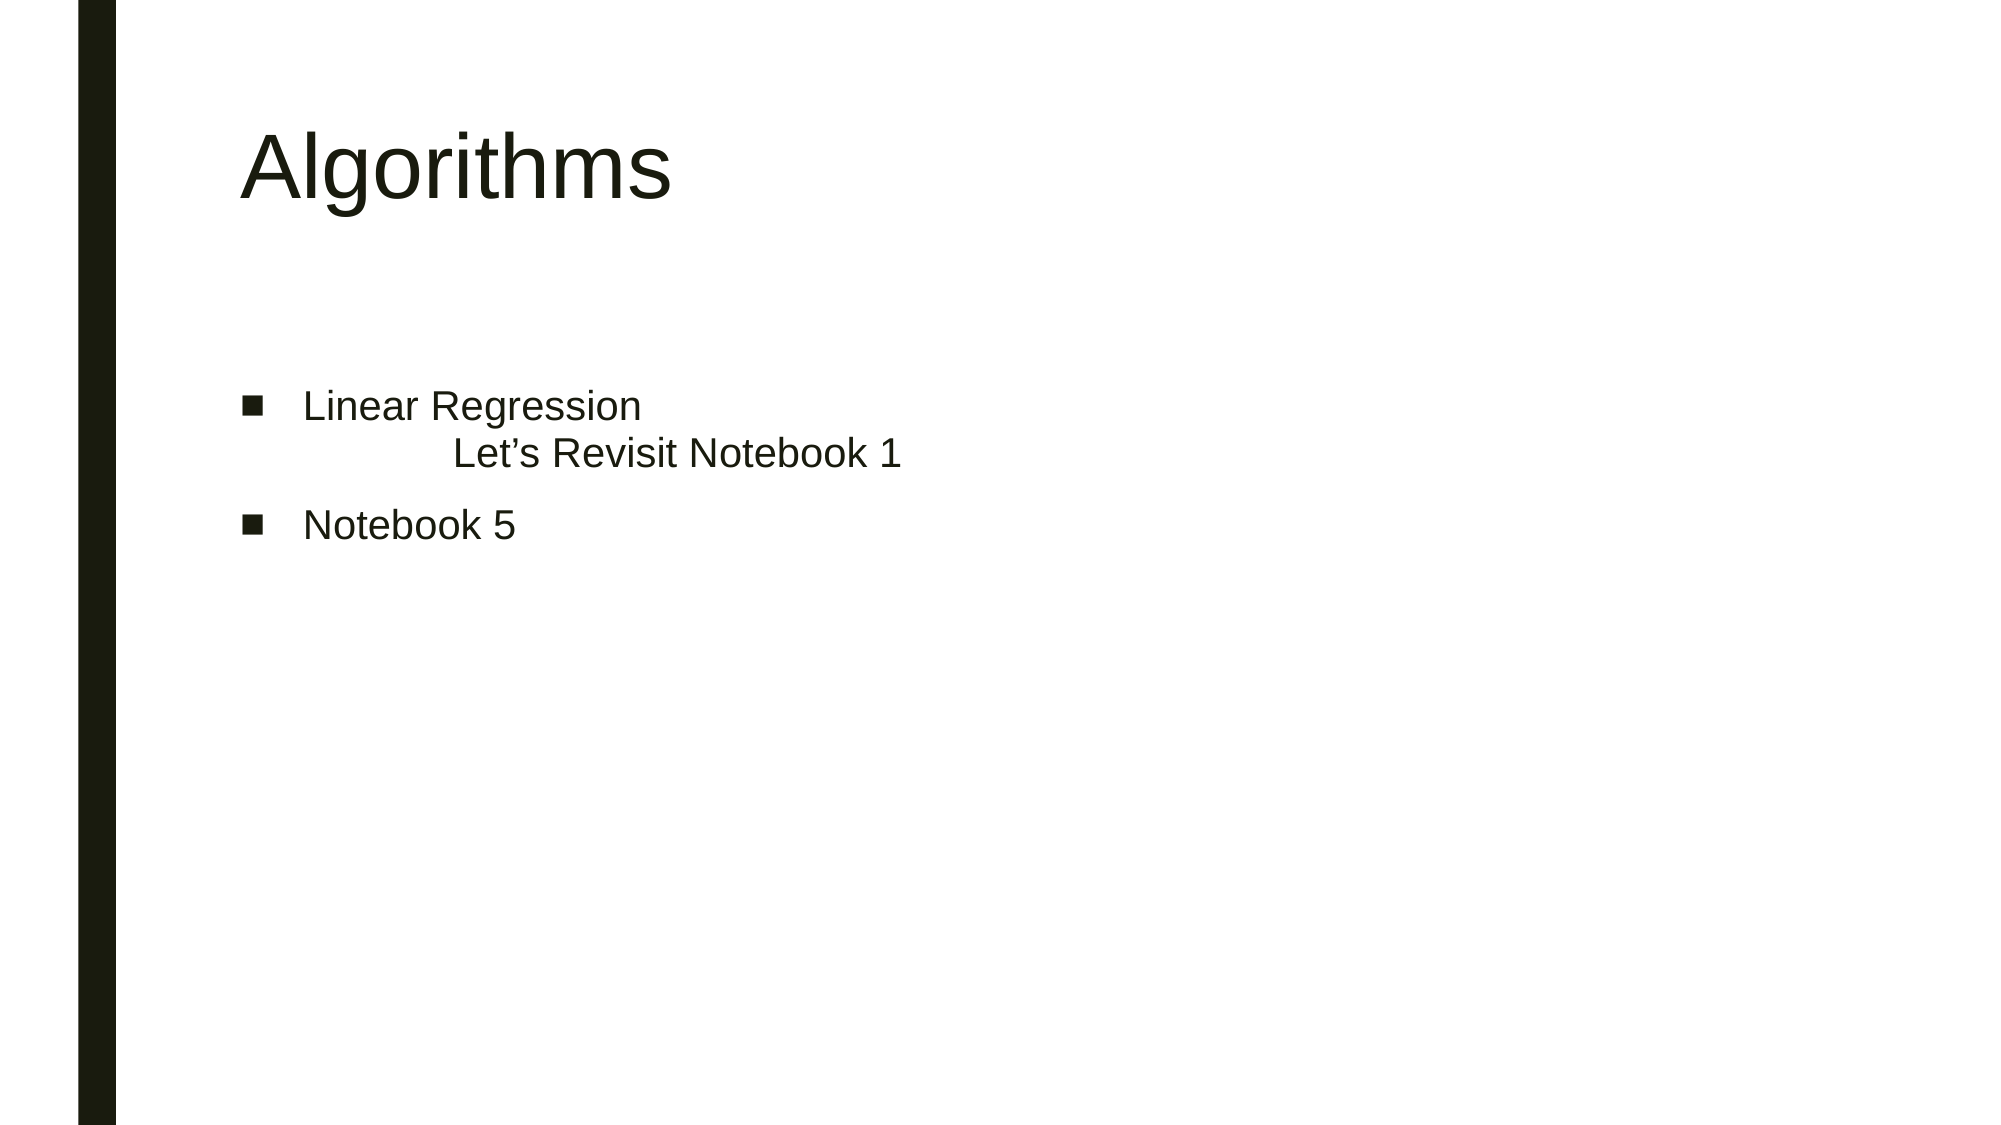

# Algorithms
Linear Regression
	Let’s Revisit Notebook 1
Notebook 5